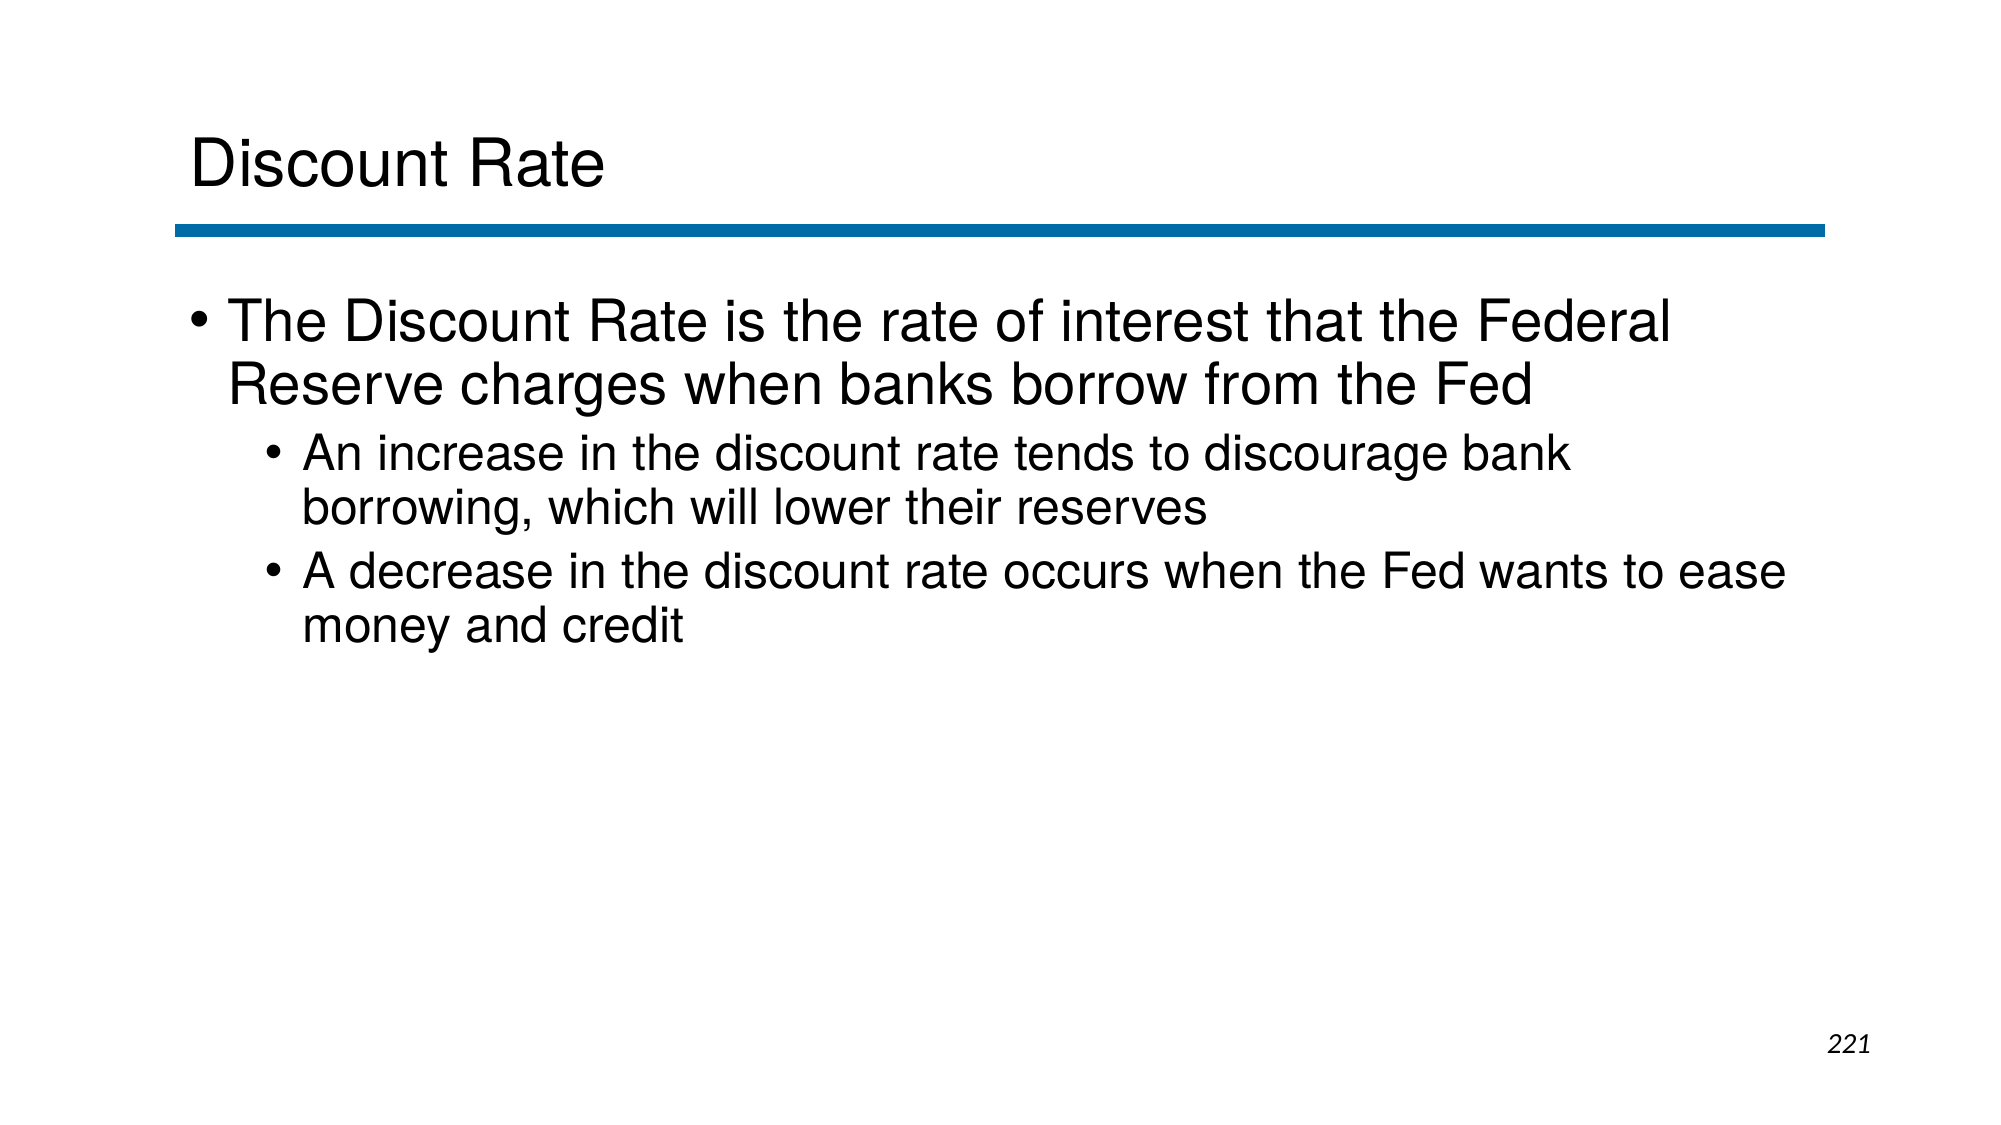

# Discount Rate
The Discount Rate is the rate of interest that the Federal Reserve charges when banks borrow from the Fed
An increase in the discount rate tends to discourage bank borrowing, which will lower their reserves
A decrease in the discount rate occurs when the Fed wants to ease money and credit